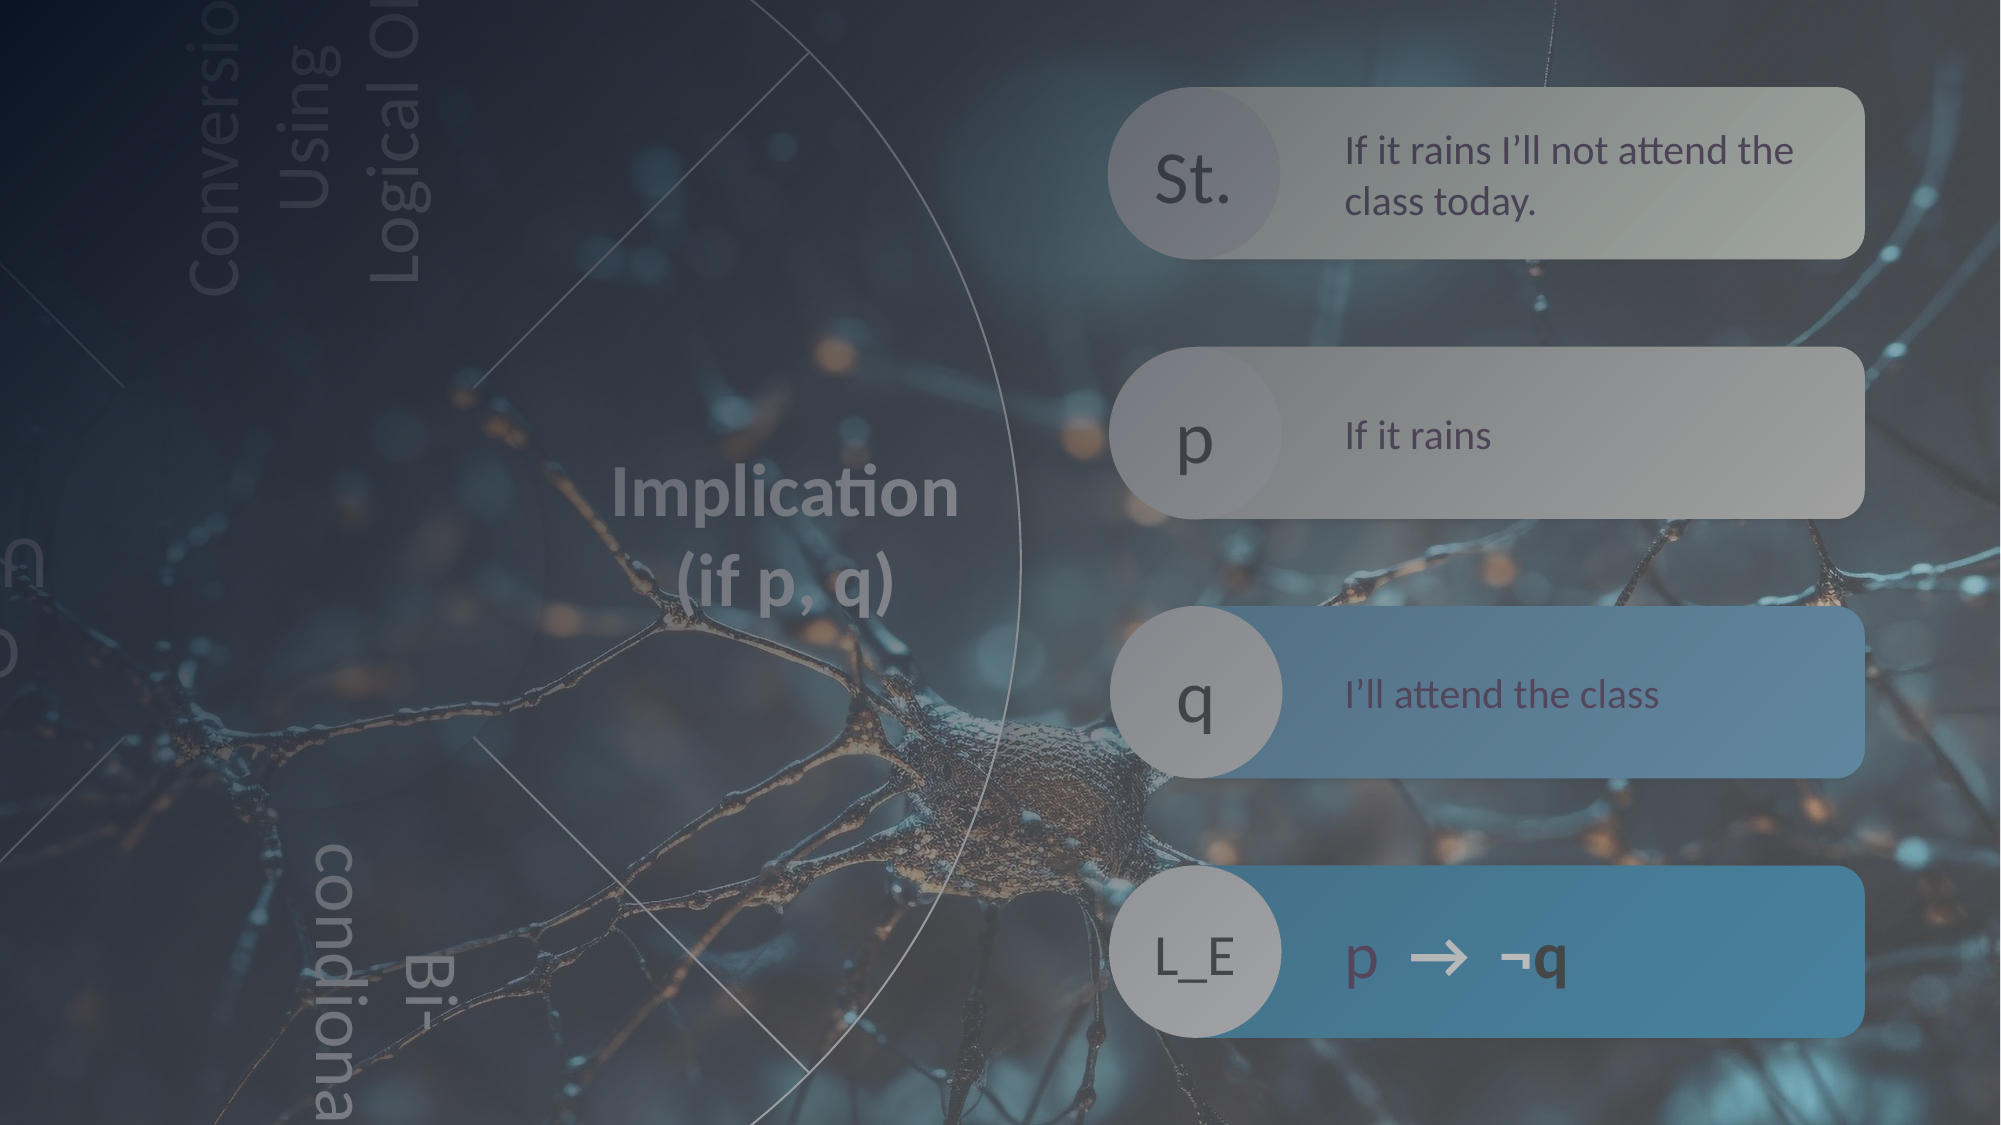

Conversion Using Logical OR
St.
If it rains I’ll not attend the class today.

Implication (if p, q)
If it rains
p
Conversion Using Logical `AND`

q
I’ll attend the class
L_E
p  →  ¬q
Bi-condional
¬q
¬ (Negation operator)